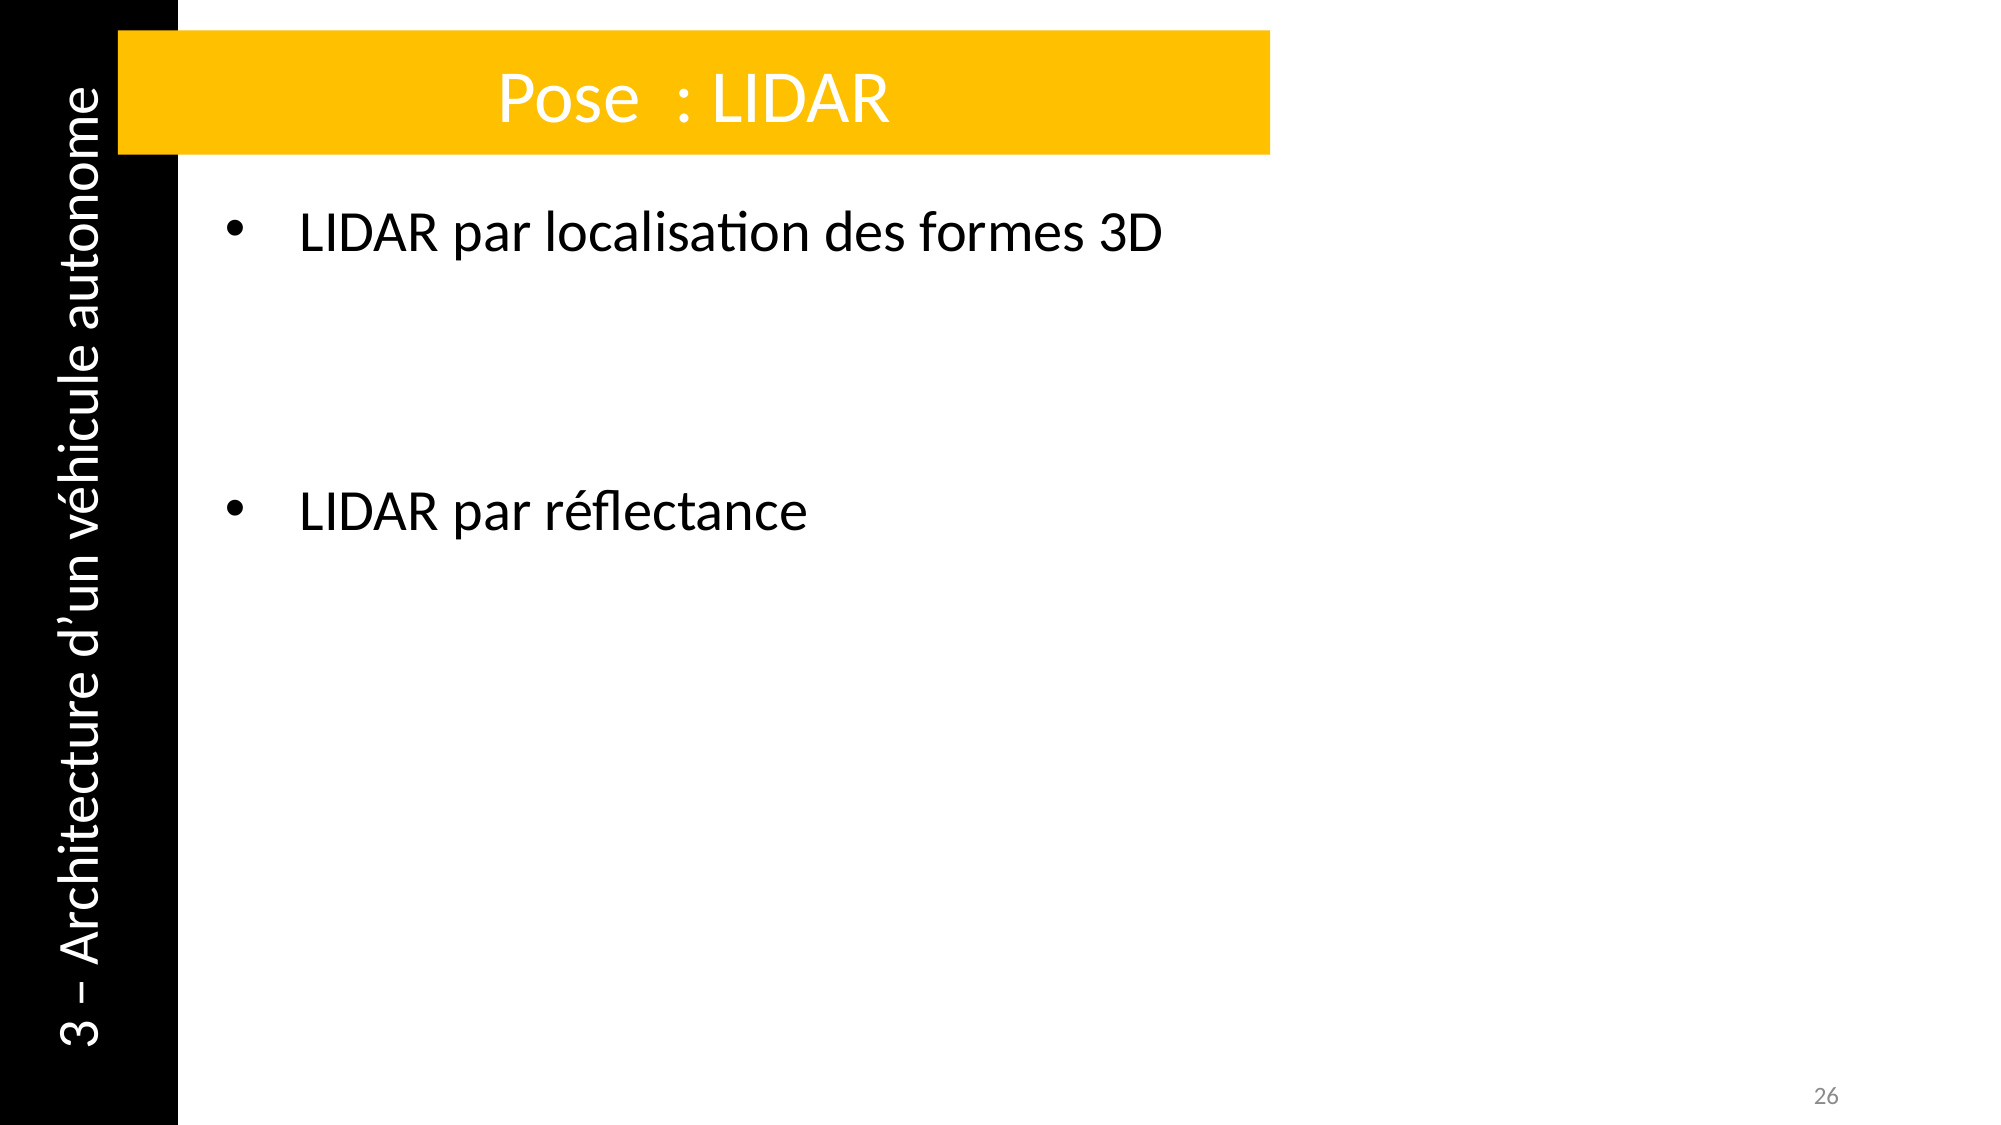

Pose  : LIDAR
LIDAR par localisation des formes 3D

LIDAR par réflectance
3 – Architecture d’un véhicule autonome
26